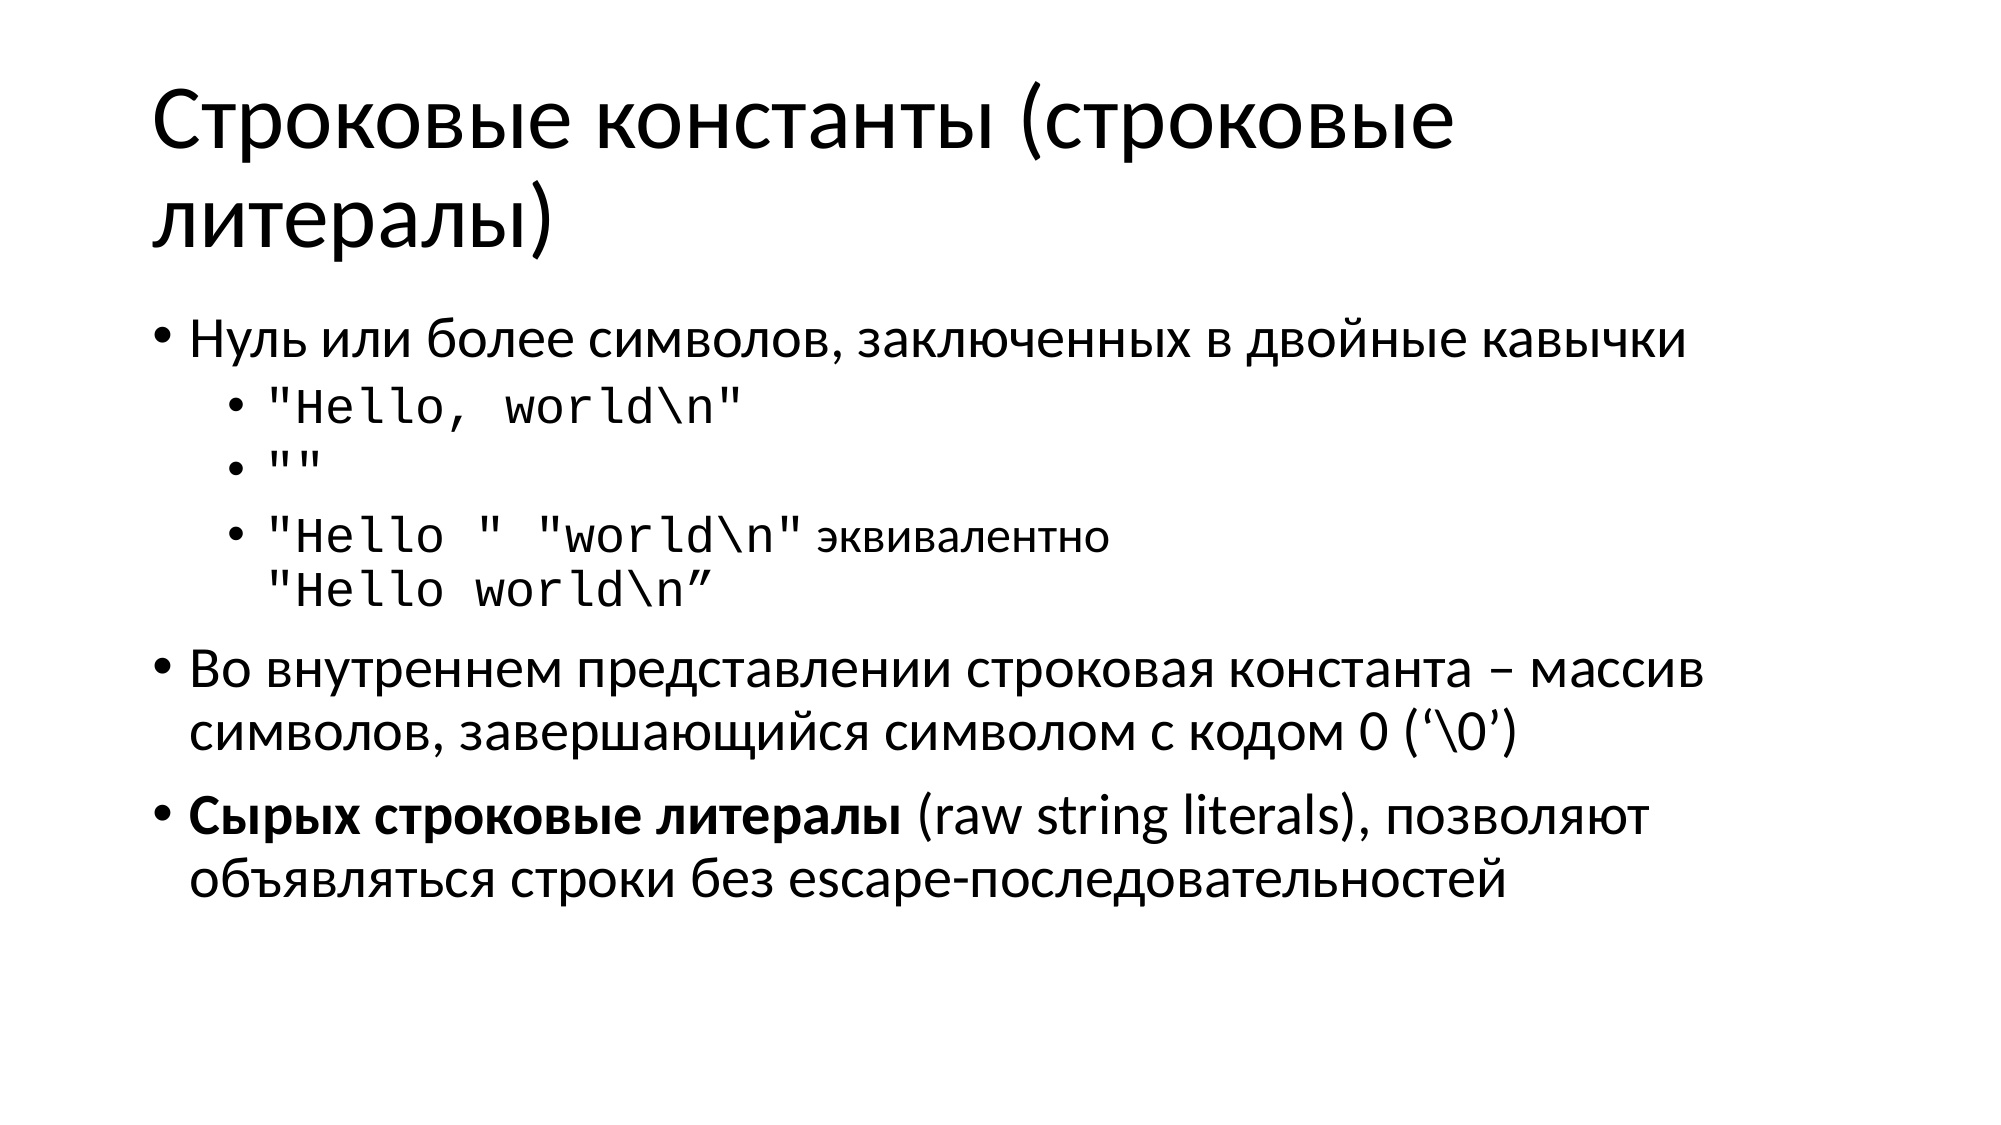

# Строковые константы (строковые литералы)
Нуль или более символов, заключенных в двойные кавычки
"Hello, world\n"
""
"Hello " "world\n" эквивалентно
"Hello world\n”
Во внутреннем представлении строковая константа – массив символов, завершающийся символом с кодом 0 (‘\0’)
Сырых строковые литералы (raw string literals), позволяют объявляться строки без escape-последовательностей